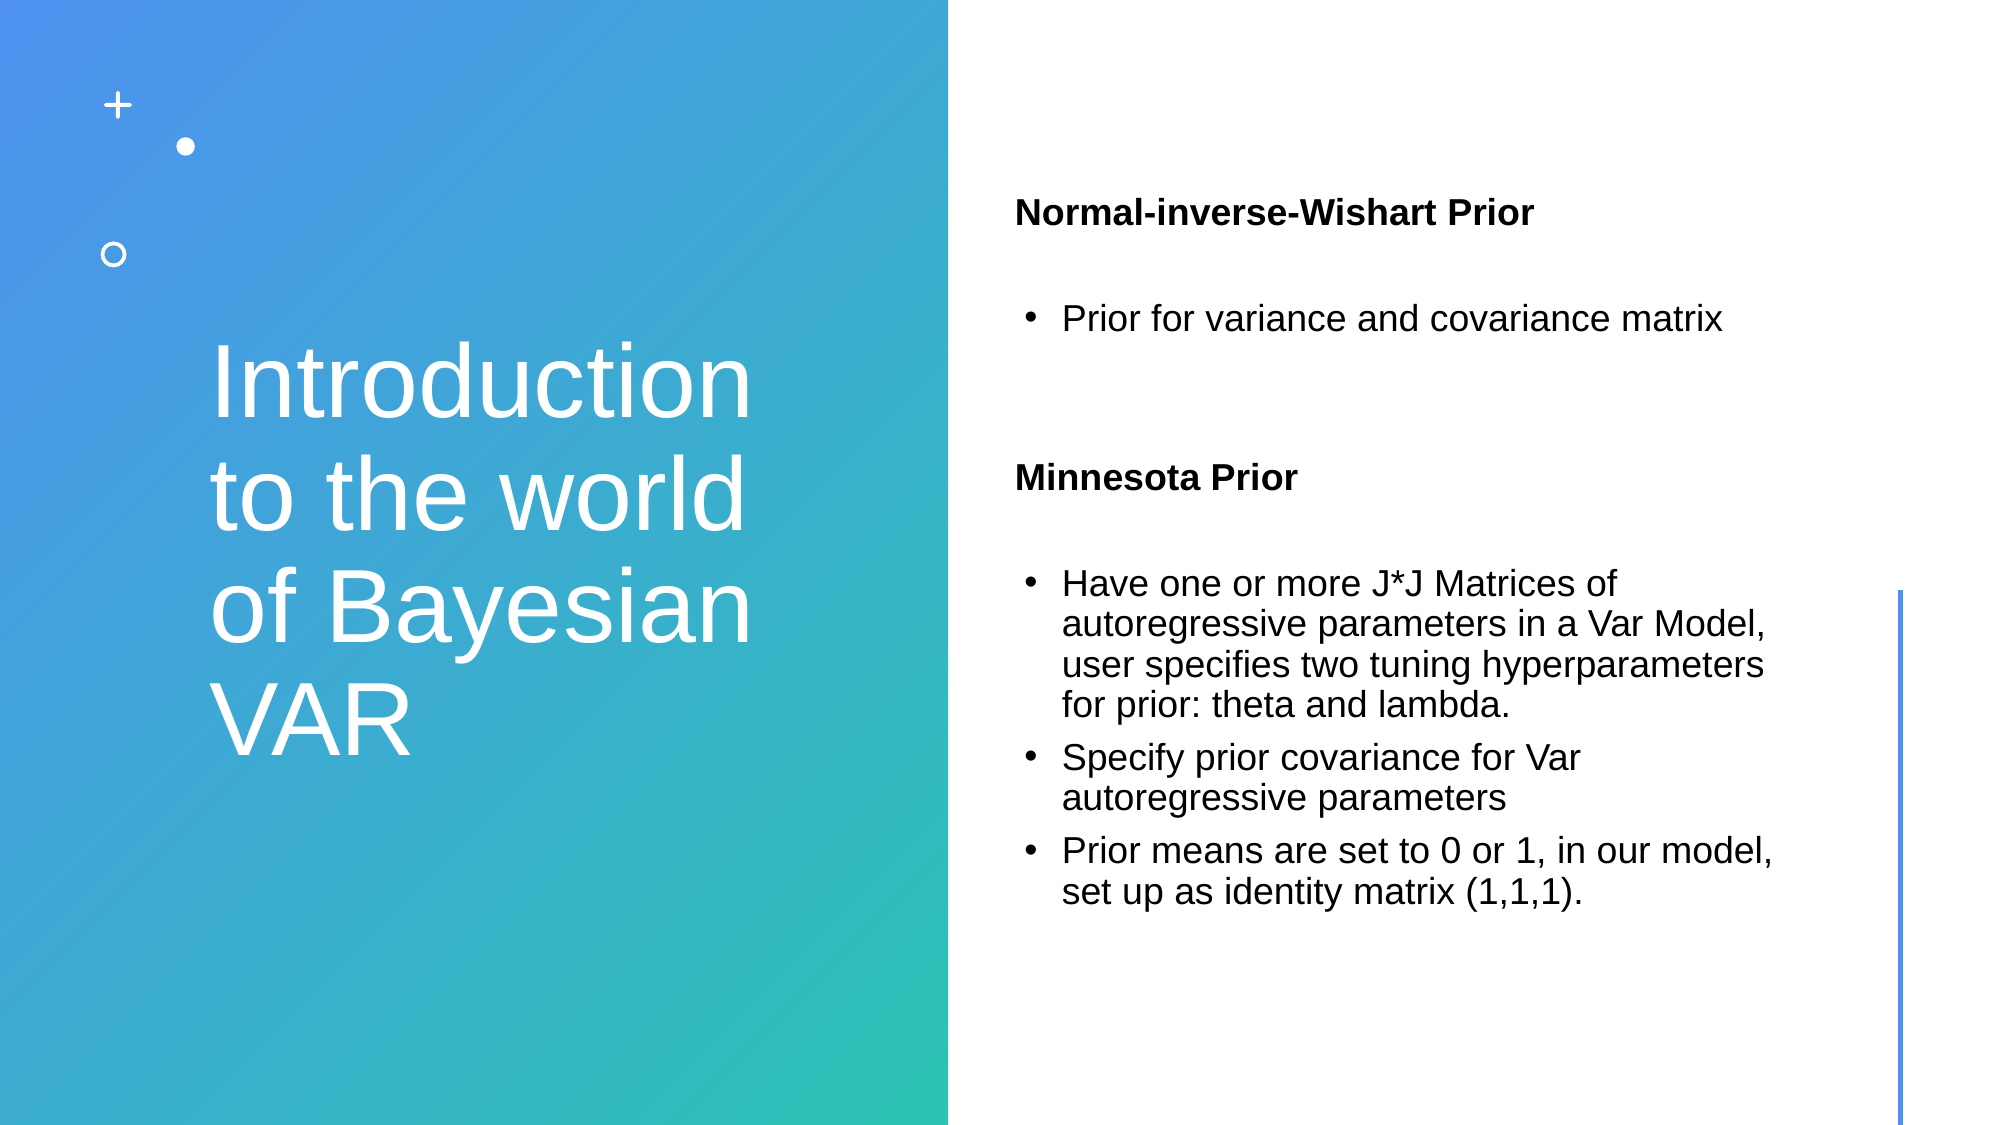

# Introduction to the world of Bayesian VAR
Normal-inverse-Wishart Prior

Prior for variance and covariance matrix

Minnesota Prior

Have one or more J*J Matrices of autoregressive parameters in a Var Model, user specifies two tuning hyperparameters for prior: theta and lambda.
Specify prior covariance for Var autoregressive parameters
Prior means are set to 0 or 1, in our model, set up as identity matrix (1,1,1).